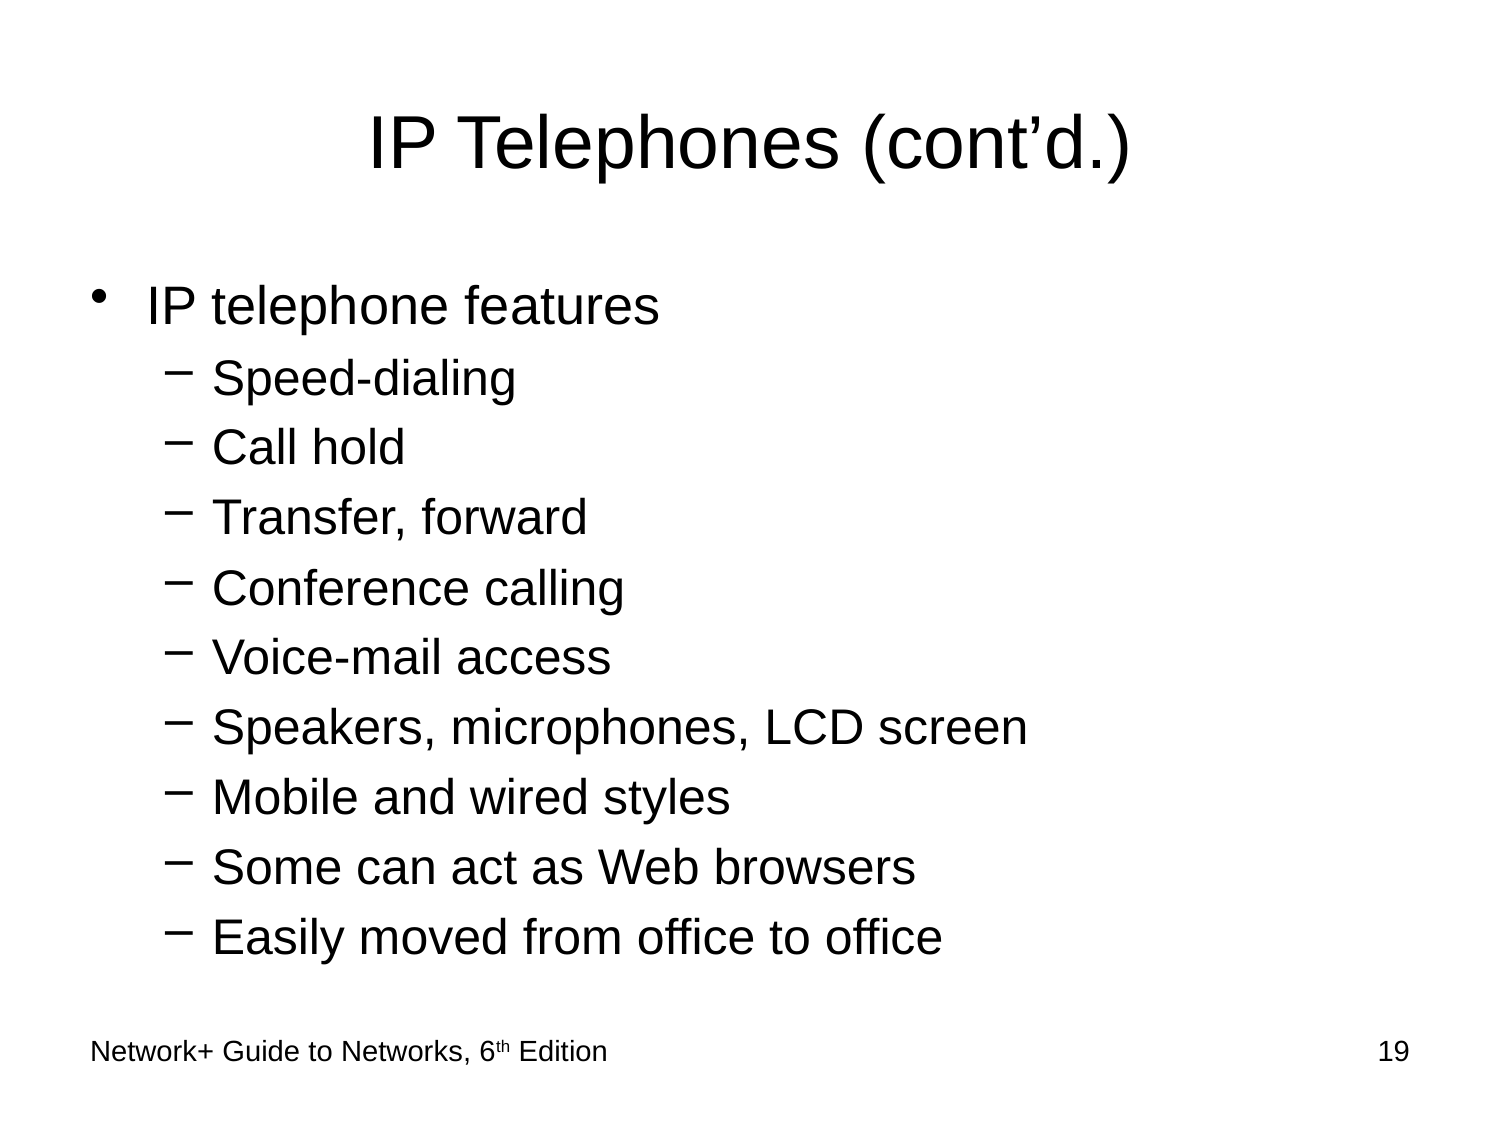

# IP Telephones (cont’d.)
IP telephone features
Speed-dialing
Call hold
Transfer, forward
Conference calling
Voice-mail access
Speakers, microphones, LCD screen
Mobile and wired styles
Some can act as Web browsers
Easily moved from office to office
Network+ Guide to Networks, 6th Edition
19